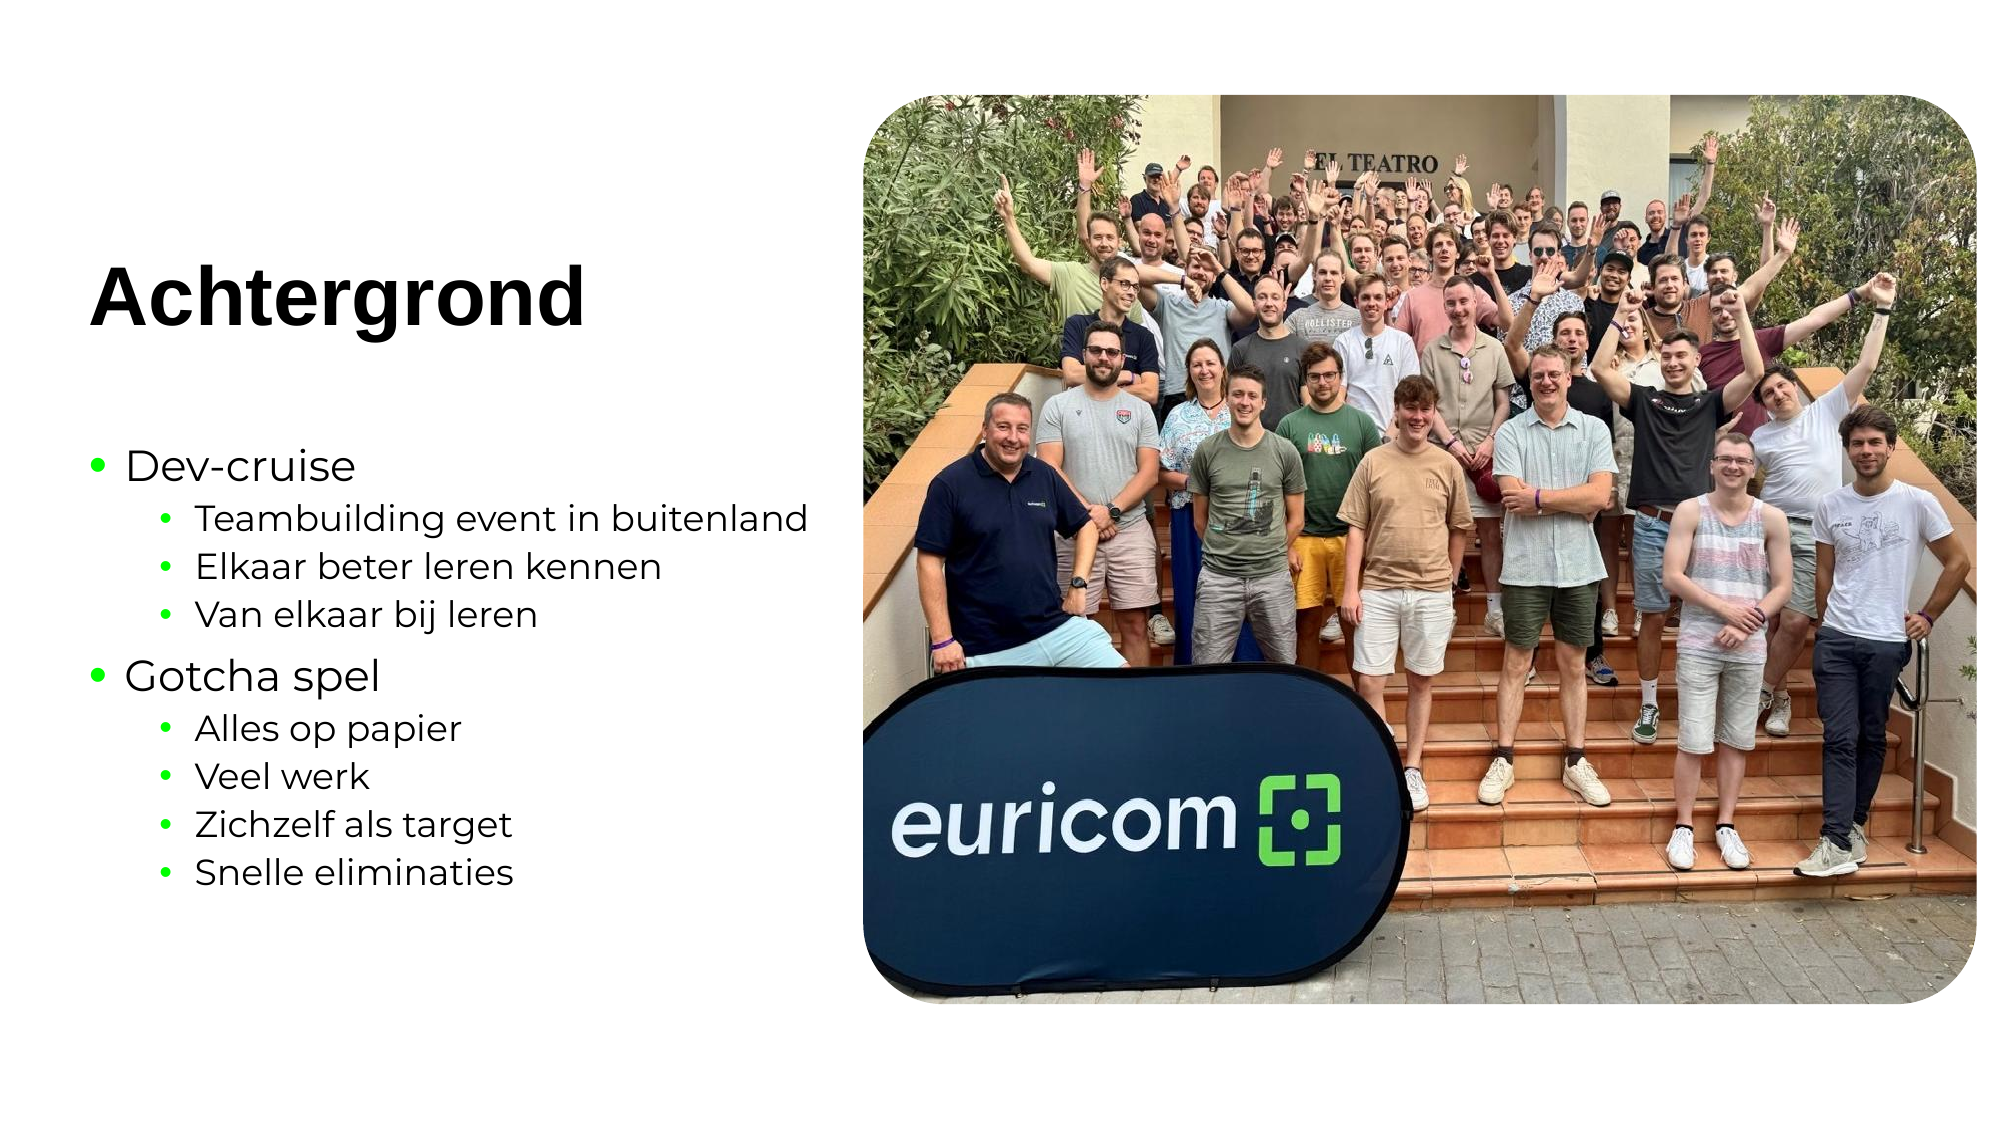

# Achtergrond
Dev-cruise
Teambuilding event in buitenland
Elkaar beter leren kennen
Van elkaar bij leren
Gotcha spel
Alles op papier
Veel werk
Zichzelf als target
Snelle eliminaties